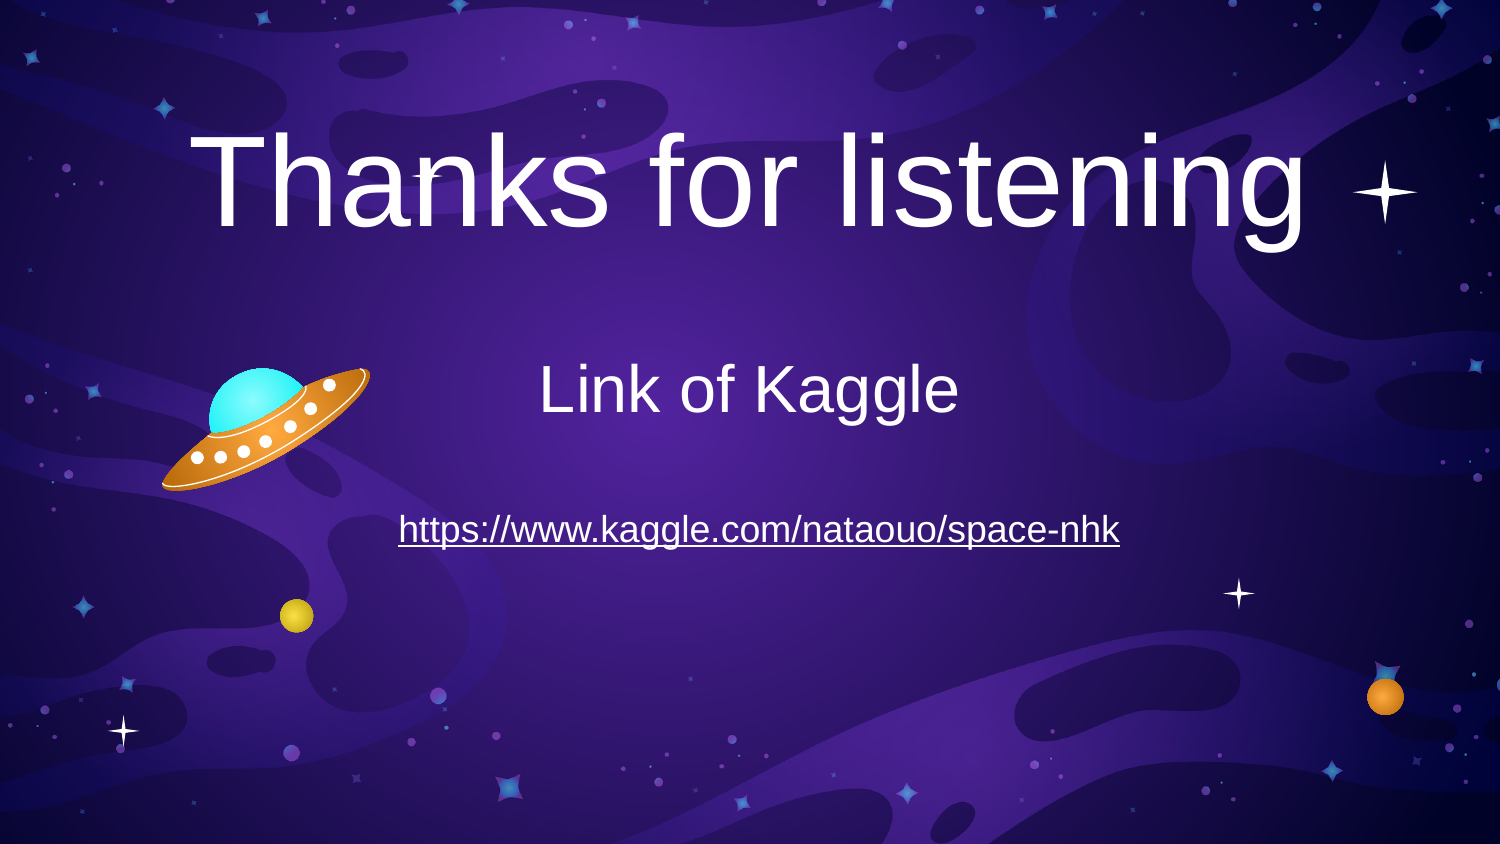

Thanks for listening

# Link of Kaggle

https://www.kaggle.com/nataouo/space-nhk